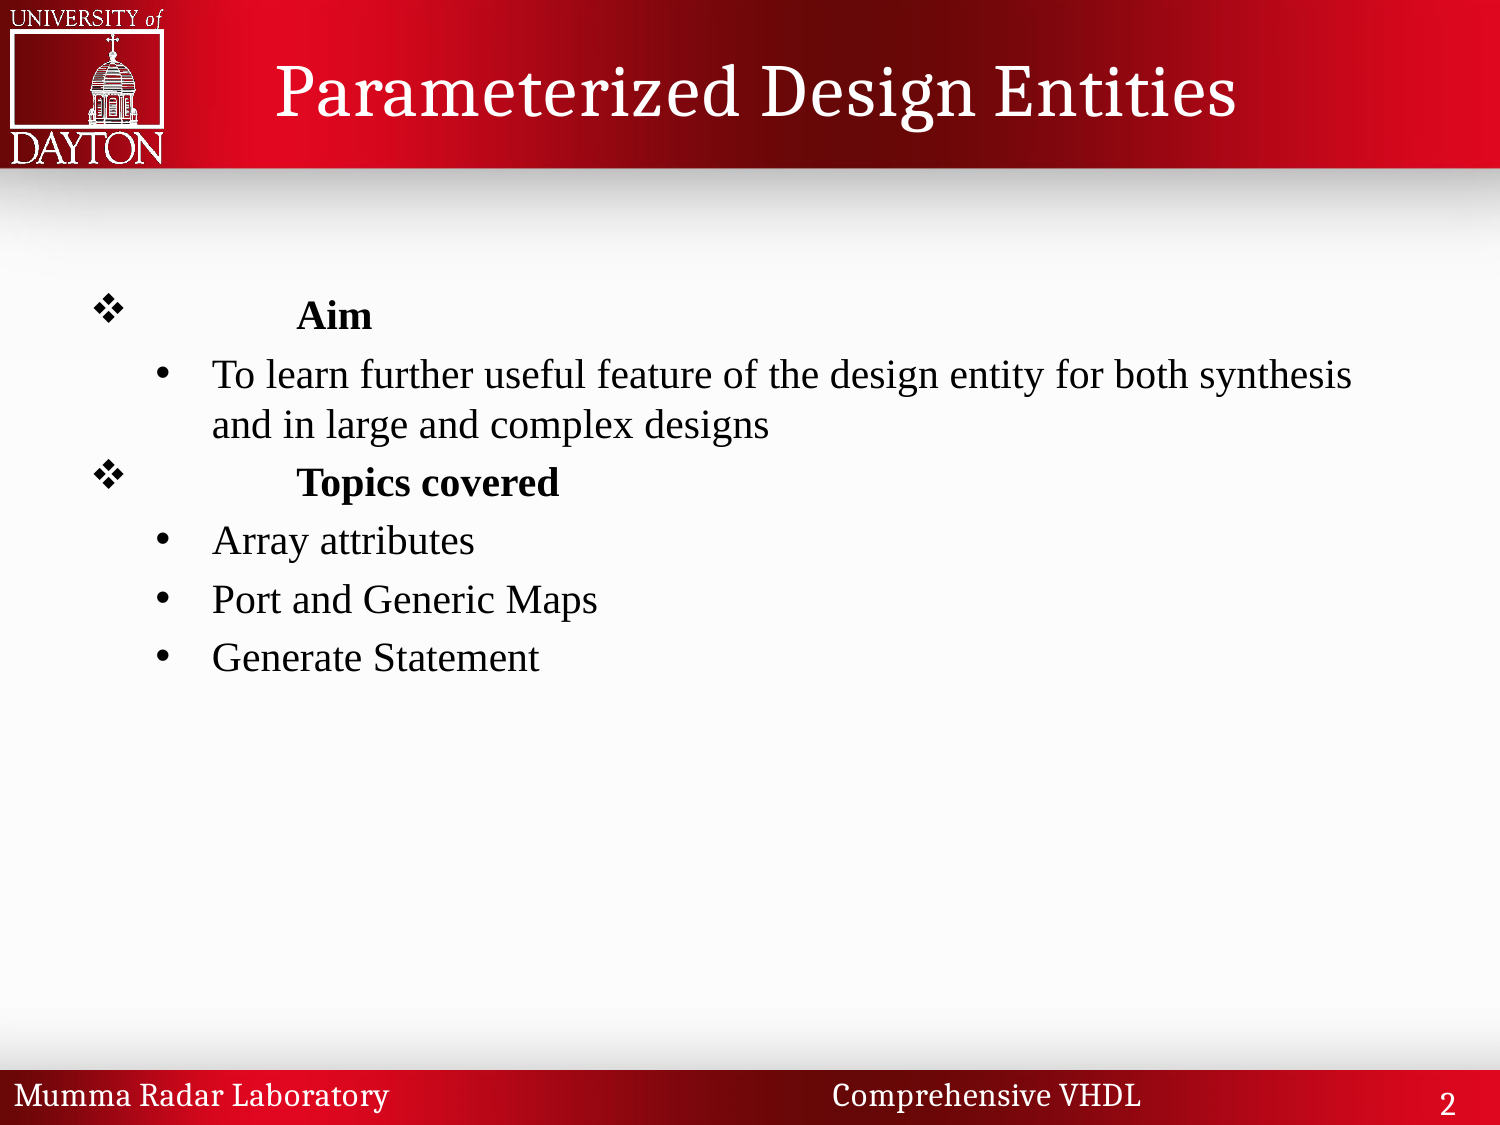

# Parameterized Design Entities

	Aim
To learn further useful feature of the design entity for both synthesis and in large and complex designs
	Topics covered
Array attributes
Port and Generic Maps
Generate Statement
Mumma Radar Laboratory                                                             Comprehensive VHDL